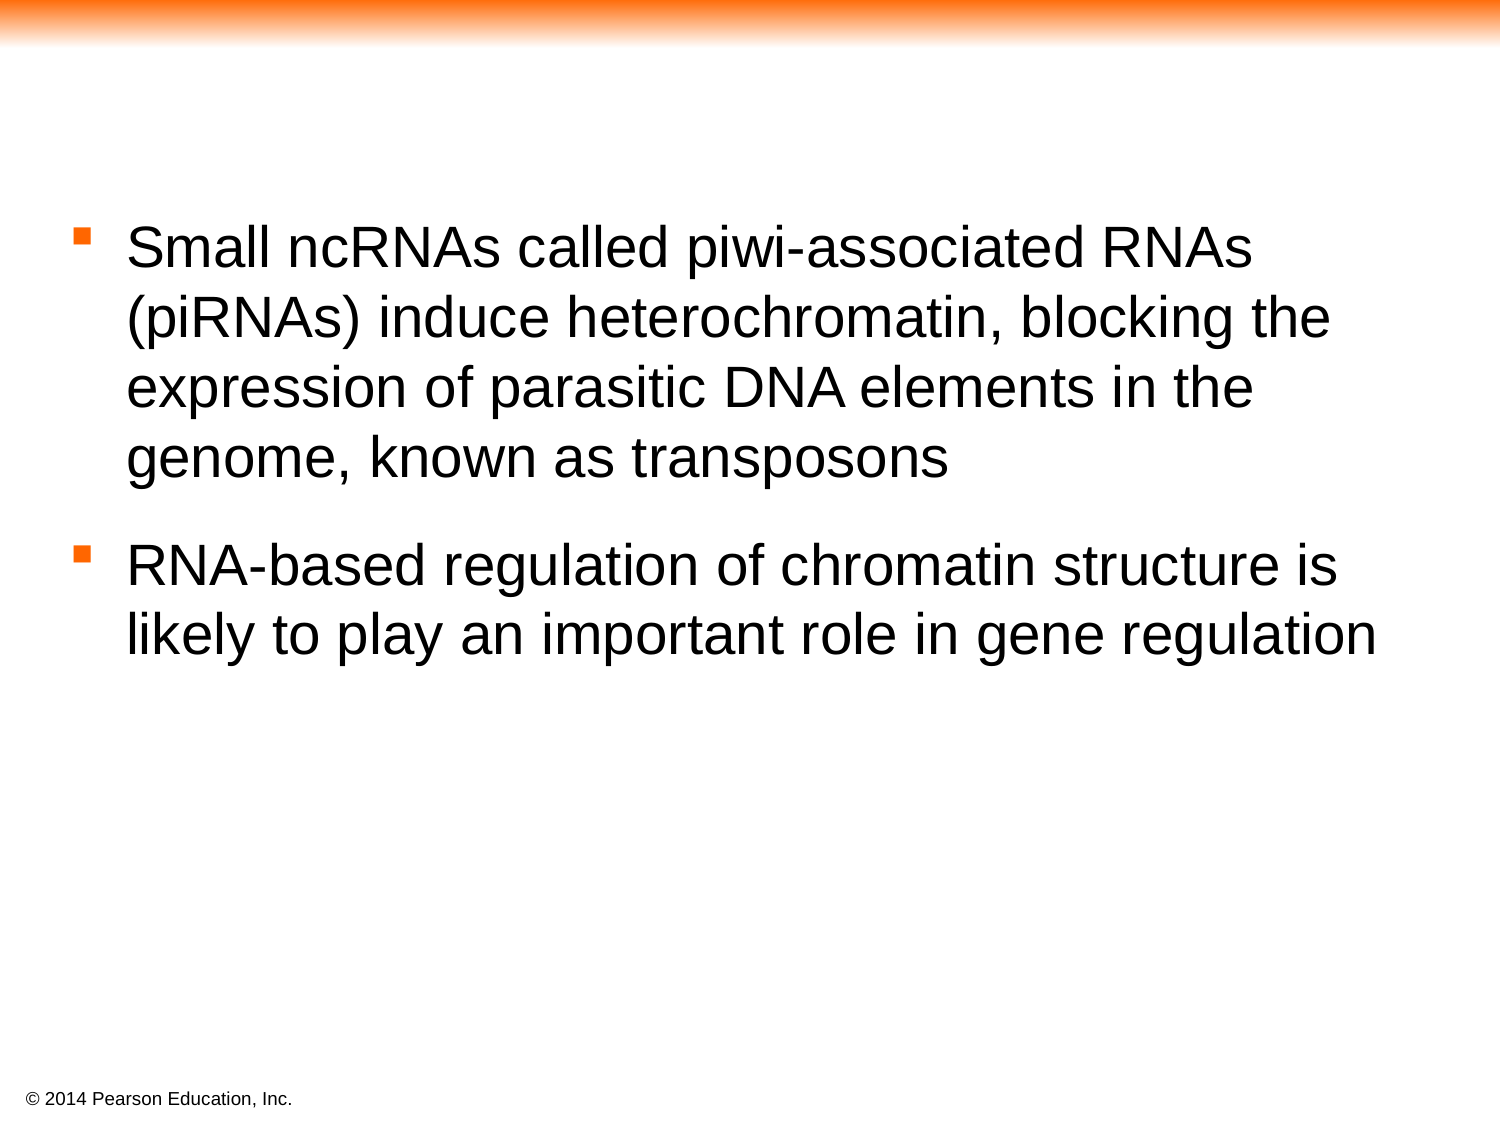

#
Small ncRNAs called piwi-associated RNAs (piRNAs) induce heterochromatin, blocking the expression of parasitic DNA elements in the genome, known as transposons
RNA-based regulation of chromatin structure is likely to play an important role in gene regulation